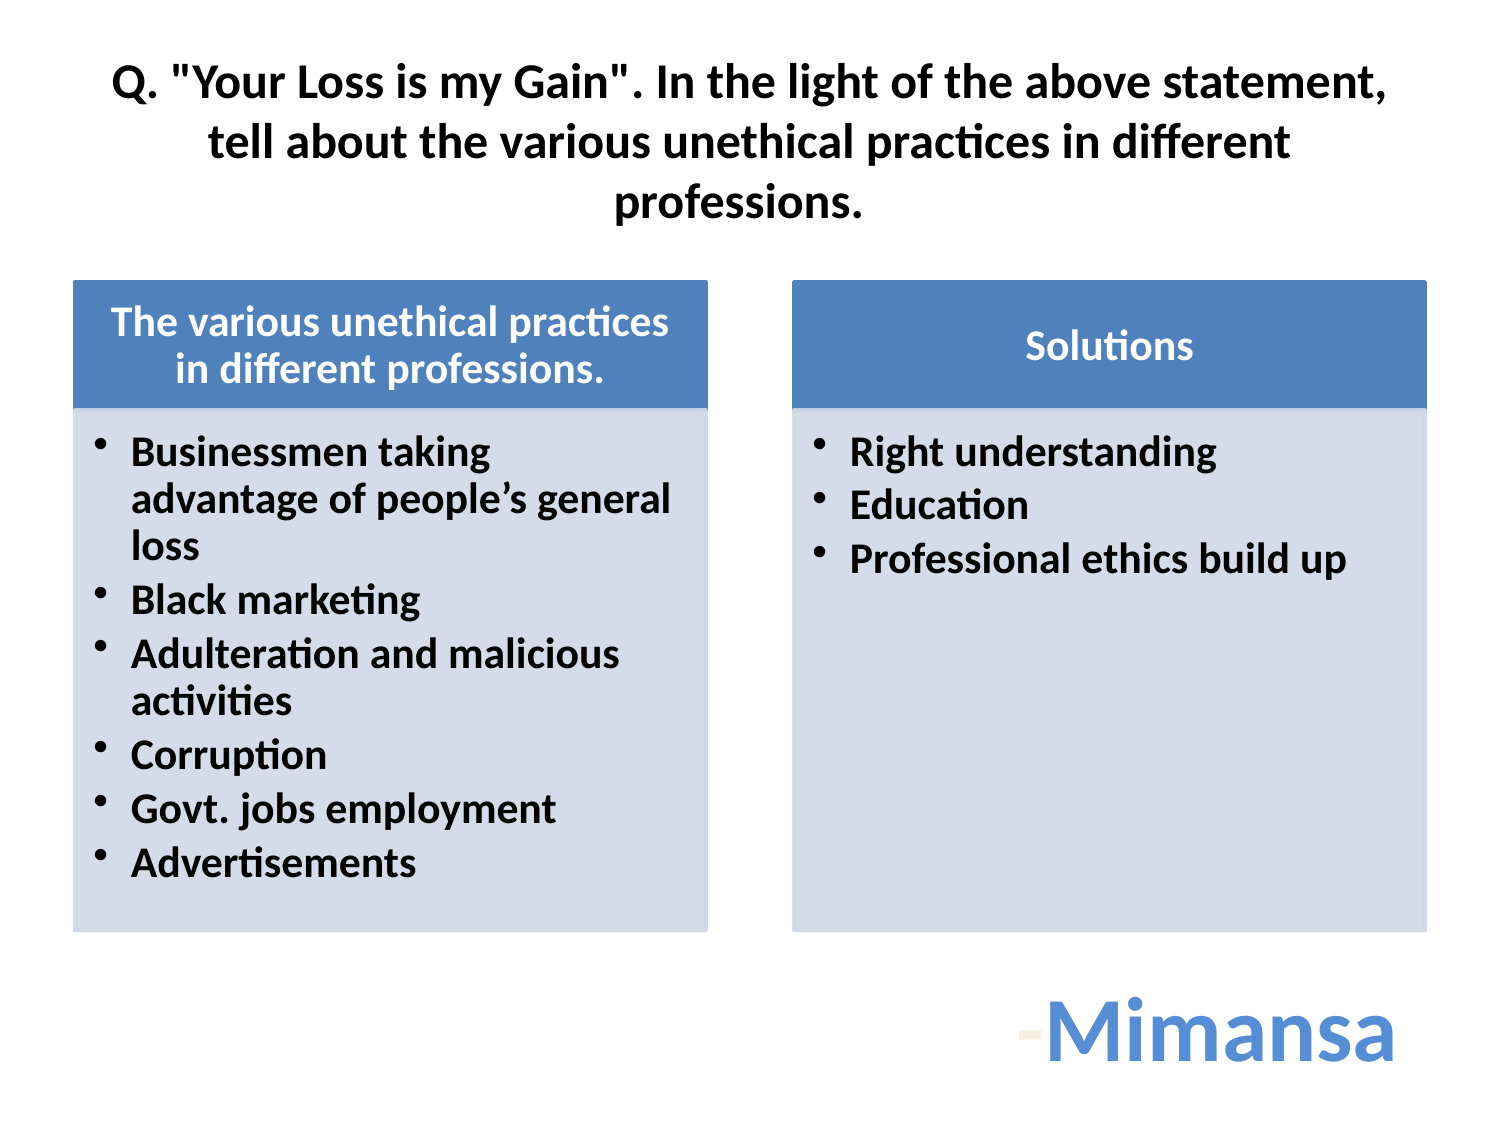

# Q. "Your Loss is my Gain". In the light of the above statement, tell about the various unethical practices in different professions.
The various unethical practices in different professions.
Businessmen taking advantage of people’s general loss
Black marketing
Adulteration and malicious activities
Corruption
Govt. jobs employment
Advertisements
Solutions
Right understanding
Education
Professional ethics build up
-Mimansa